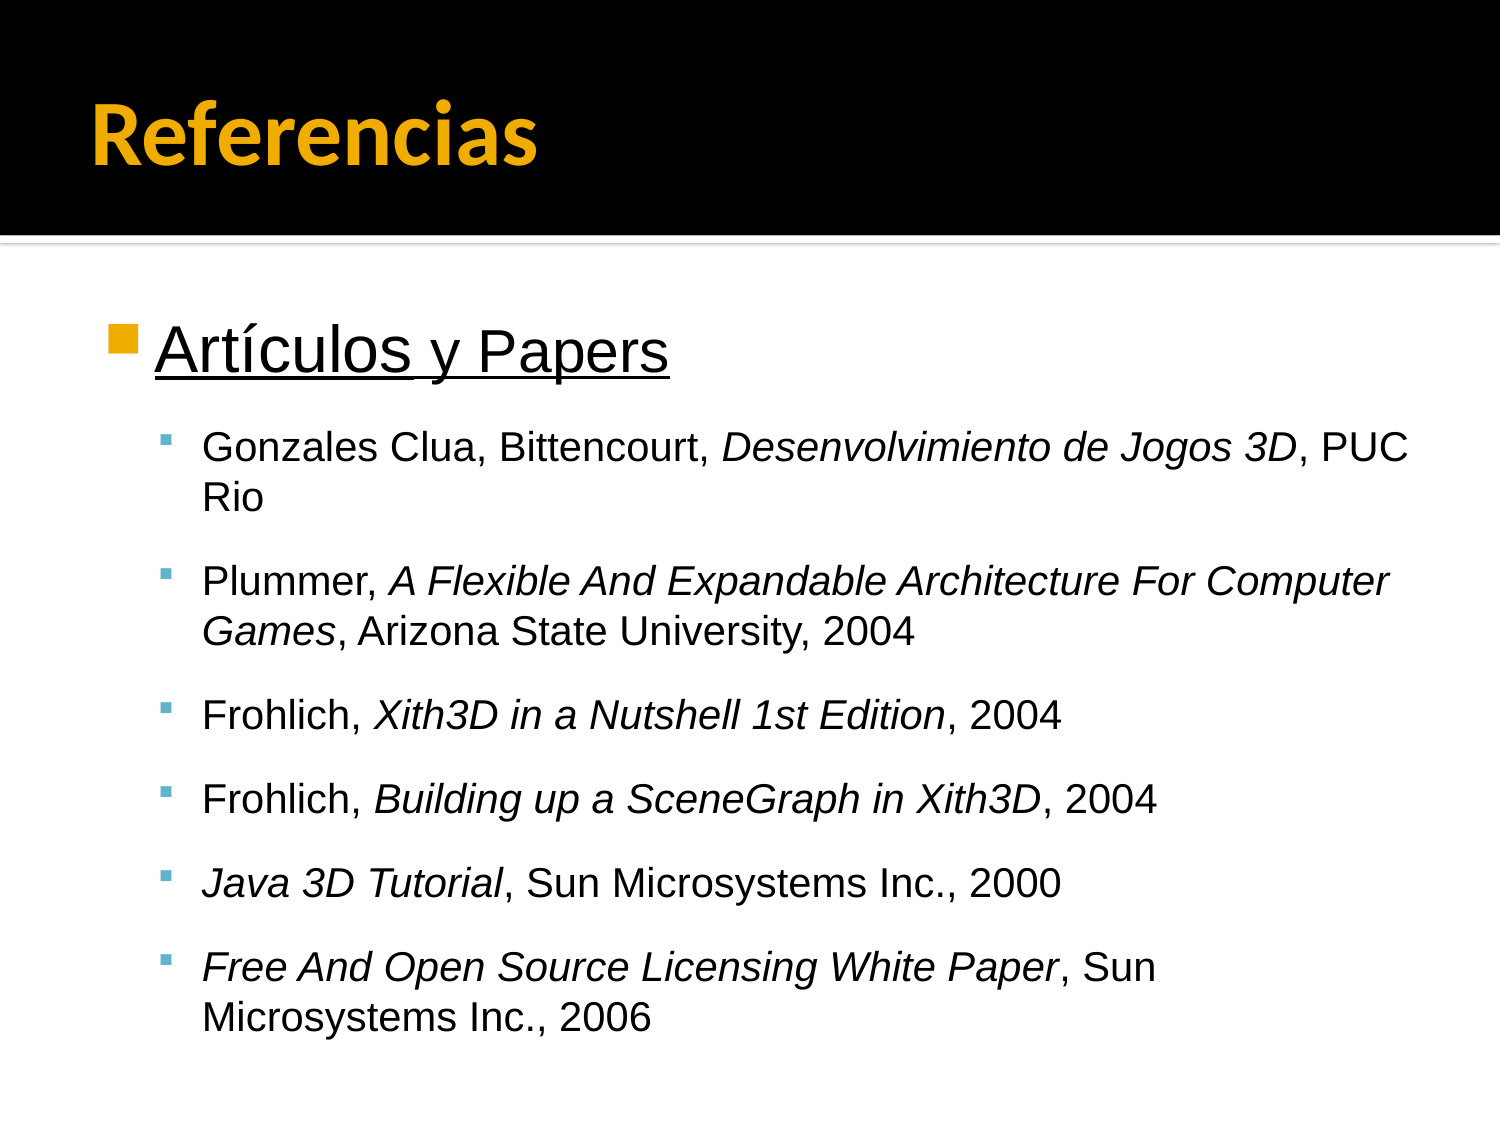

# Referencias
Artículos y Papers
Gonzales Clua, Bittencourt, Desenvolvimiento de Jogos 3D, PUC Rio
Plummer, A Flexible And Expandable Architecture For Computer Games, Arizona State University, 2004
Frohlich, Xith3D in a Nutshell 1st Edition, 2004
Frohlich, Building up a SceneGraph in Xith3D, 2004
Java 3D Tutorial, Sun Microsystems Inc., 2000
Free And Open Source Licensing White Paper, Sun Microsystems Inc., 2006